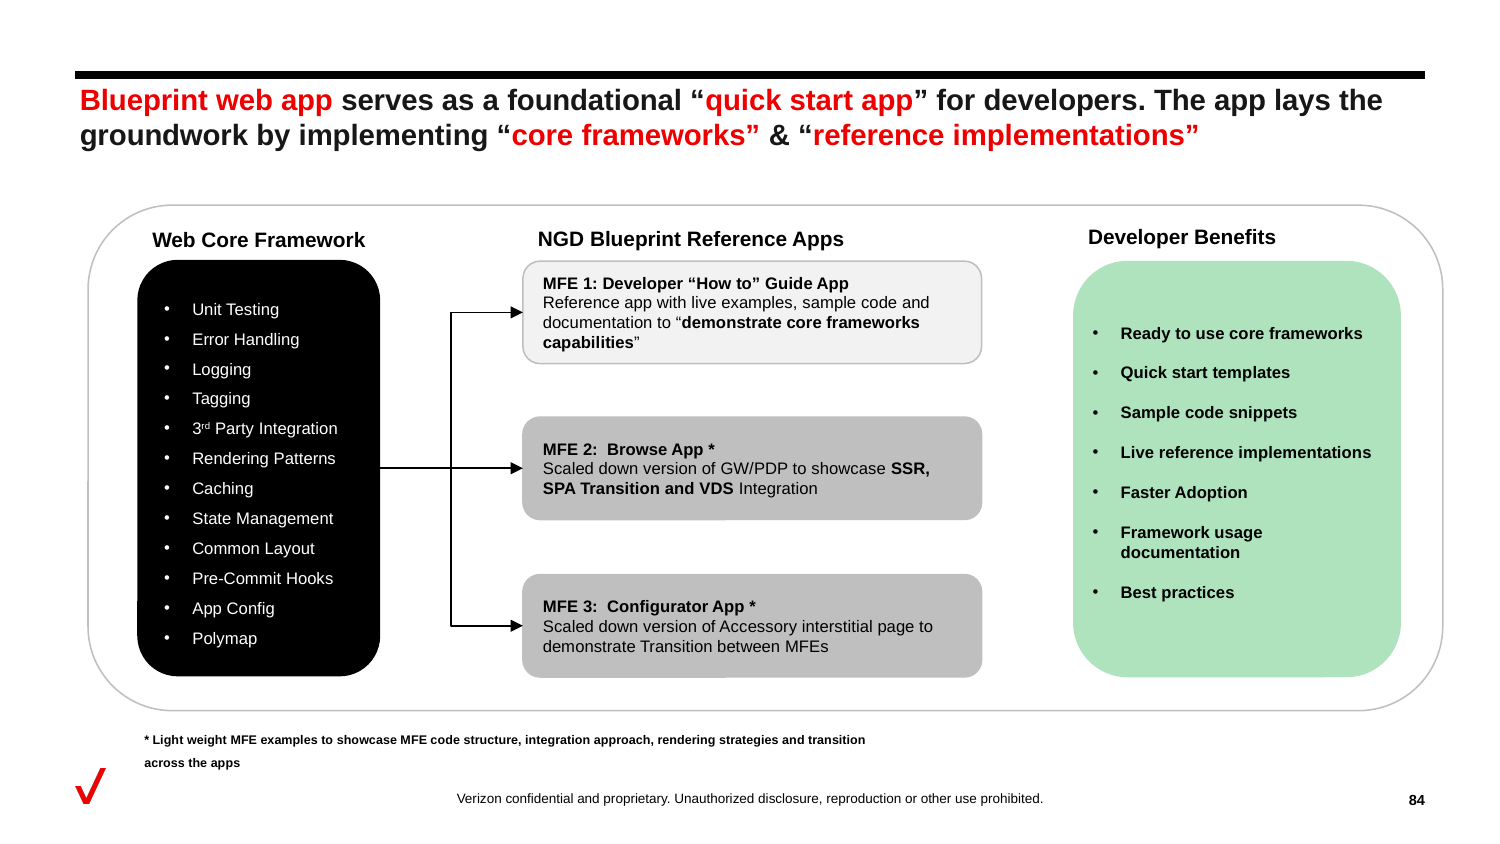

Blueprint web app serves as a foundational “quick start app” for developers. The app lays the groundwork by implementing “core frameworks” & “reference implementations”

Developer Benefits
NGD Blueprint Reference Apps
Web Core Framework
Unit Testing
Error Handling
Logging
Tagging
3rd Party Integration
Rendering Patterns
Caching
State Management
Common Layout
Pre-Commit Hooks
App Config
Polymap

MFE 1: Developer “How to” Guide App
Reference app with live examples, sample code and documentation to “demonstrate core frameworks capabilities”
Ready to use core frameworks

Quick start templates

Sample code snippets

Live reference implementations

Faster Adoption

Framework usage documentation

Best practices
MFE 2:  Browse App *
Scaled down version of GW/PDP to showcase SSR, SPA Transition and VDS Integration
MFE 3:  Configurator App *
Scaled down version of Accessory interstitial page to demonstrate Transition between MFEs
* Light weight MFE examples to showcase MFE code structure, integration approach, rendering strategies and transition across the apps
84